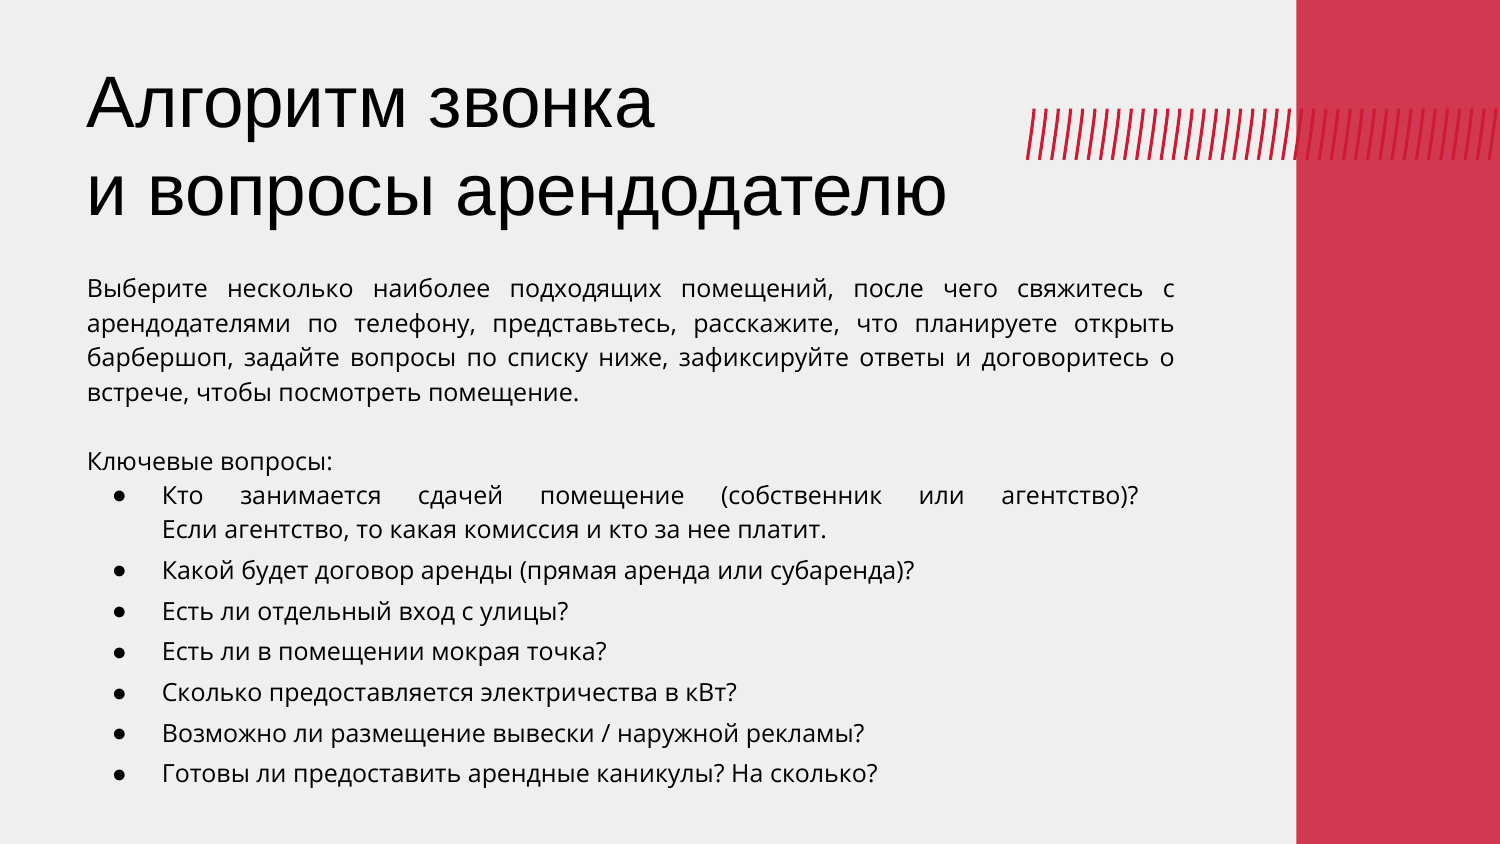

# Алгоритм звонка и вопросы арендодателю
Выберите несколько наиболее подходящих помещений, после чего свяжитесь с арендодателями по телефону, представьтесь, расскажите, что планируете открыть барбершоп, задайте вопросы по списку ниже, зафиксируйте ответы и договоритесь о встрече, чтобы посмотреть помещение.

Ключевые вопросы:
Кто занимается сдачей помещение (собственник или агентство)?
Если агентство, то какая комиссия и кто за нее платит.
Какой будет договор аренды (прямая аренда или субаренда)?
Есть ли отдельный вход с улицы?
Есть ли в помещении мокрая точка?
Сколько предоставляется электричества в кВт?
Возможно ли размещение вывески / наружной рекламы?
Готовы ли предоставить арендные каникулы? На сколько?